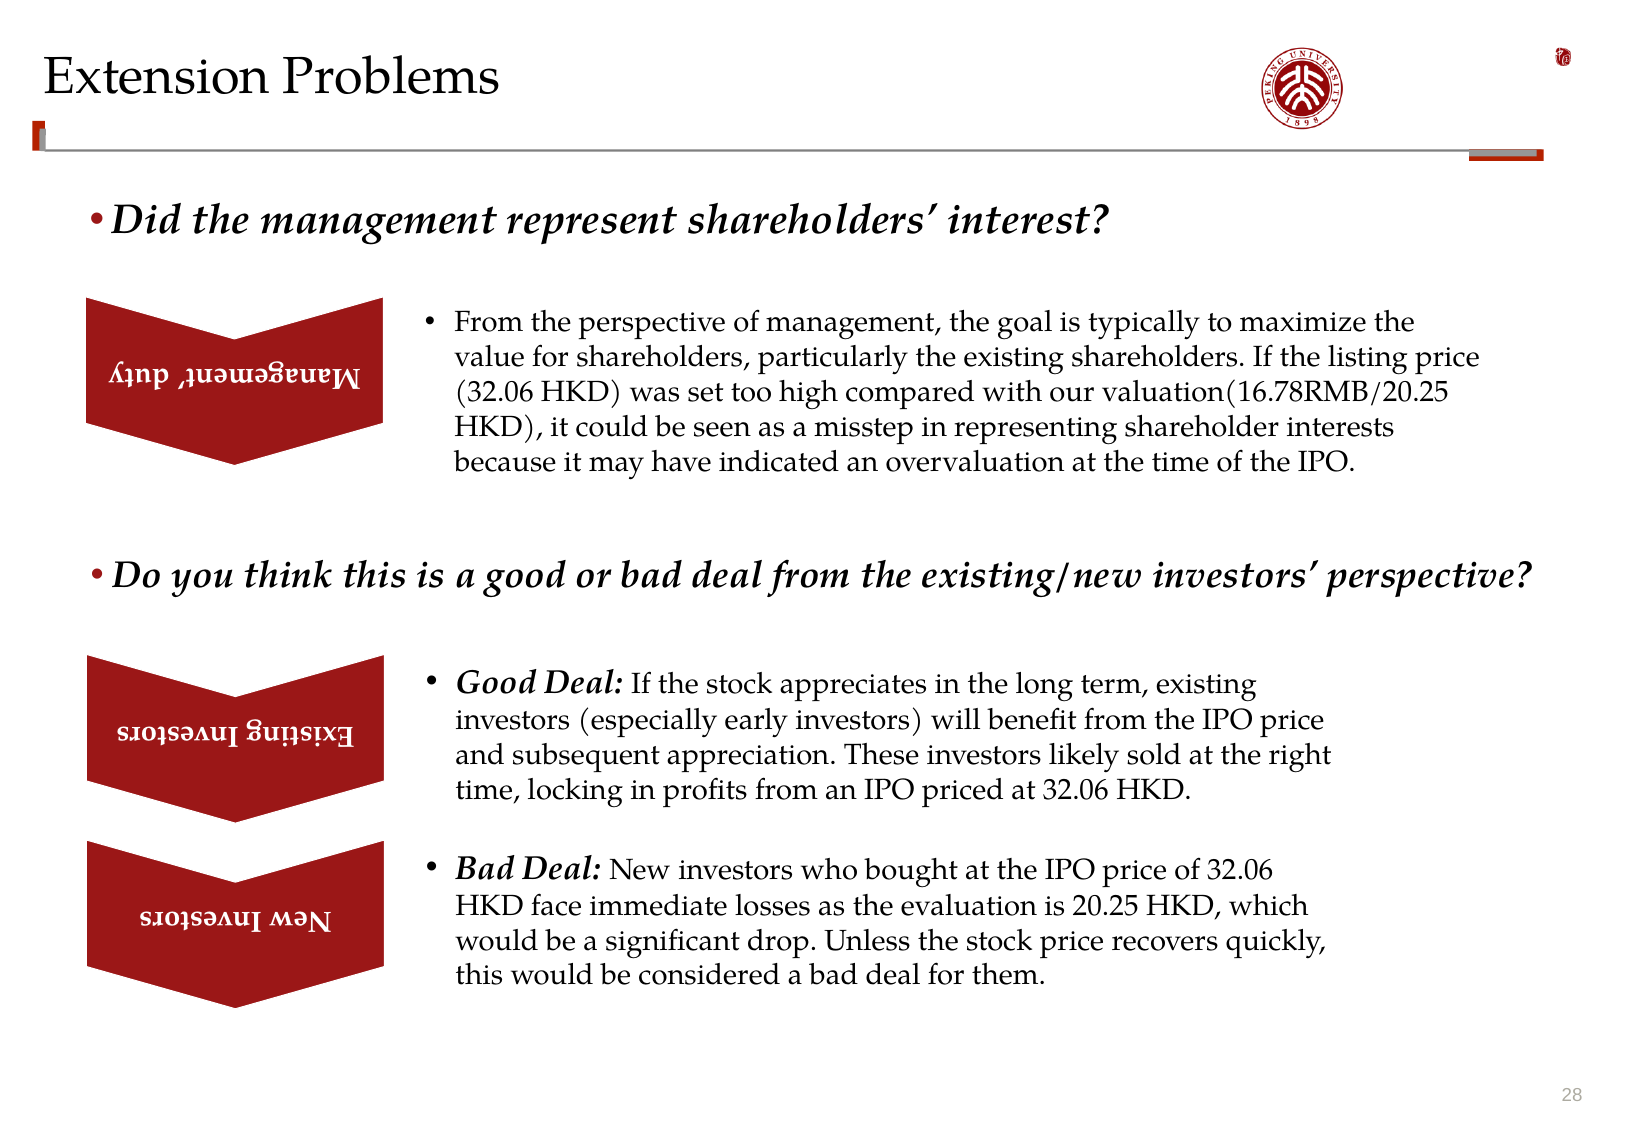

# Extension Problems
Did the management represent shareholders’ interest?
Management’ duty
From the perspective of management, the goal is typically to maximize the value for shareholders, particularly the existing shareholders. If the listing price (32.06 HKD) was set too high compared with our valuation(16.78RMB/20.25 HKD), it could be seen as a misstep in representing shareholder interests because it may have indicated an overvaluation at the time of the IPO.
Do you think this is a good or bad deal from the existing/new investors’ perspective?
Existing Investors
Good Deal: If the stock appreciates in the long term, existing investors (especially early investors) will benefit from the IPO price and subsequent appreciation. These investors likely sold at the right time, locking in profits from an IPO priced at 32.06 HKD.
New Investors
Bad Deal: New investors who bought at the IPO price of 32.06 HKD face immediate losses as the evaluation is 20.25 HKD, which would be a significant drop. Unless the stock price recovers quickly, this would be considered a bad deal for them.